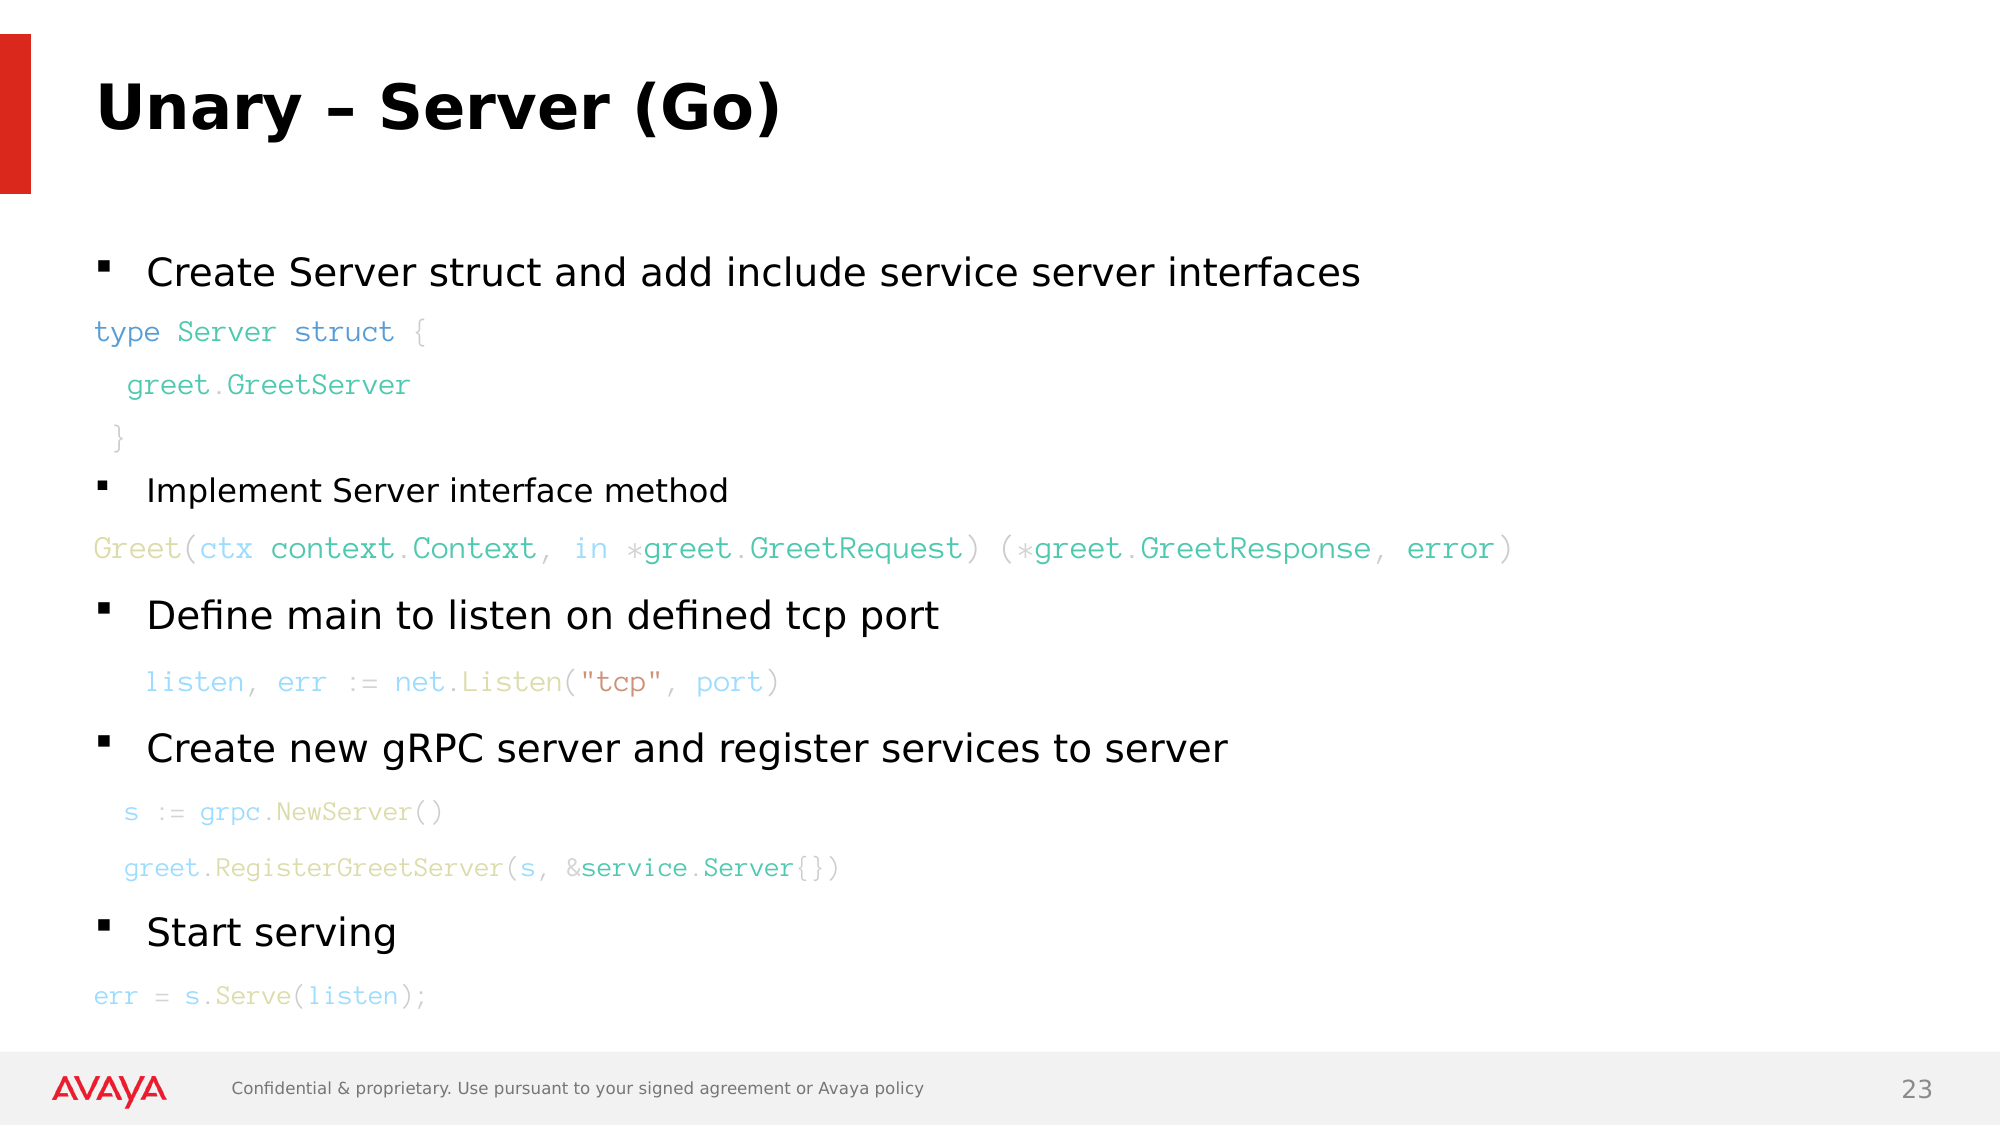

# Unary – Server (Go)
Create Server struct and add include service server interfaces
type Server struct {
  greet.GreetServer
 }
Implement Server interface method
Greet(ctx context.Context, in *greet.GreetRequest) (*greet.GreetResponse, error)
Define main to listen on defined tcp port
   listen, err := net.Listen("tcp", port)
Create new gRPC server and register services to server
  s := grpc.NewServer()
  greet.RegisterGreetServer(s, &service.Server{})
Start serving
err = s.Serve(listen);